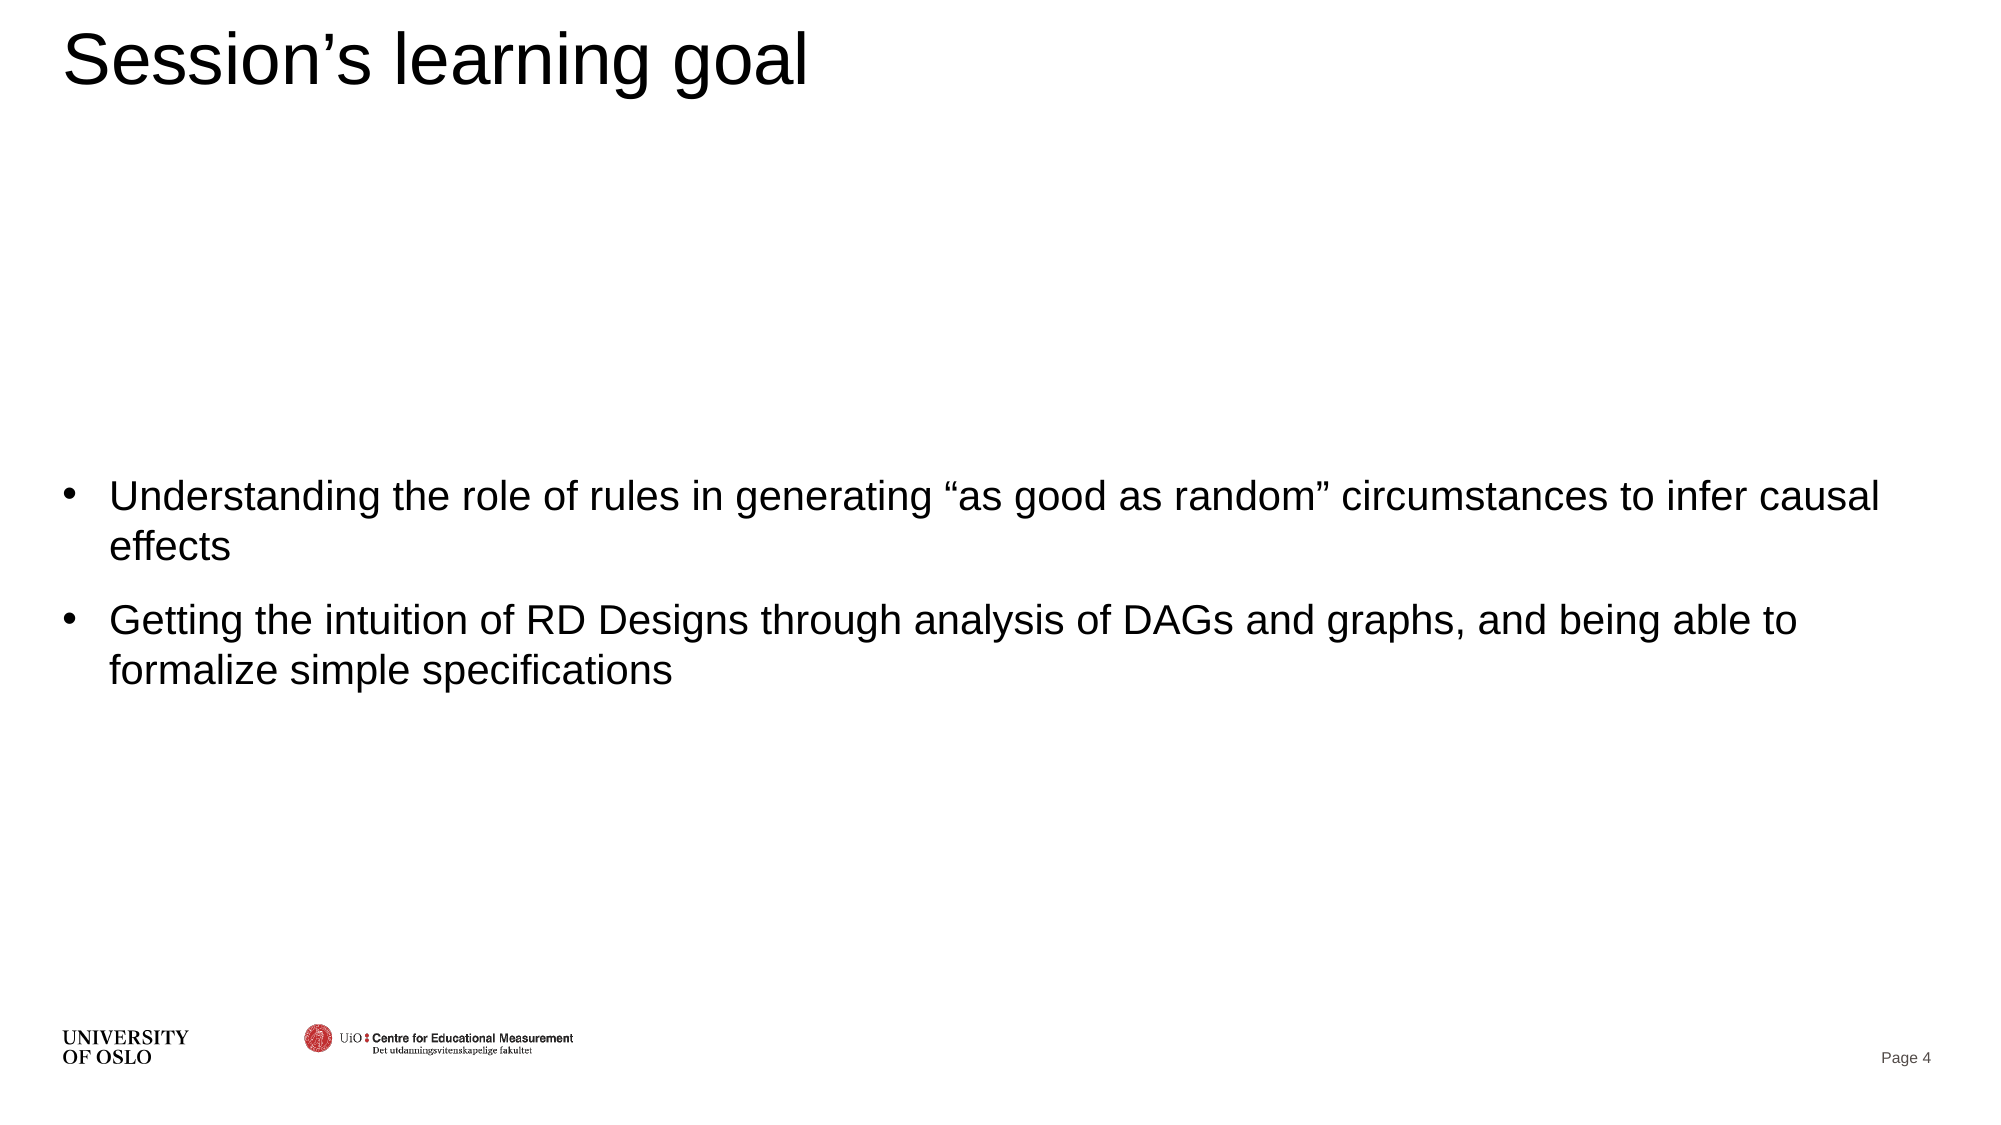

# Session’s learning goal
Understanding the role of rules in generating “as good as random” circumstances to infer causal effects
Getting the intuition of RD Designs through analysis of DAGs and graphs, and being able to formalize simple specifications

Page 4